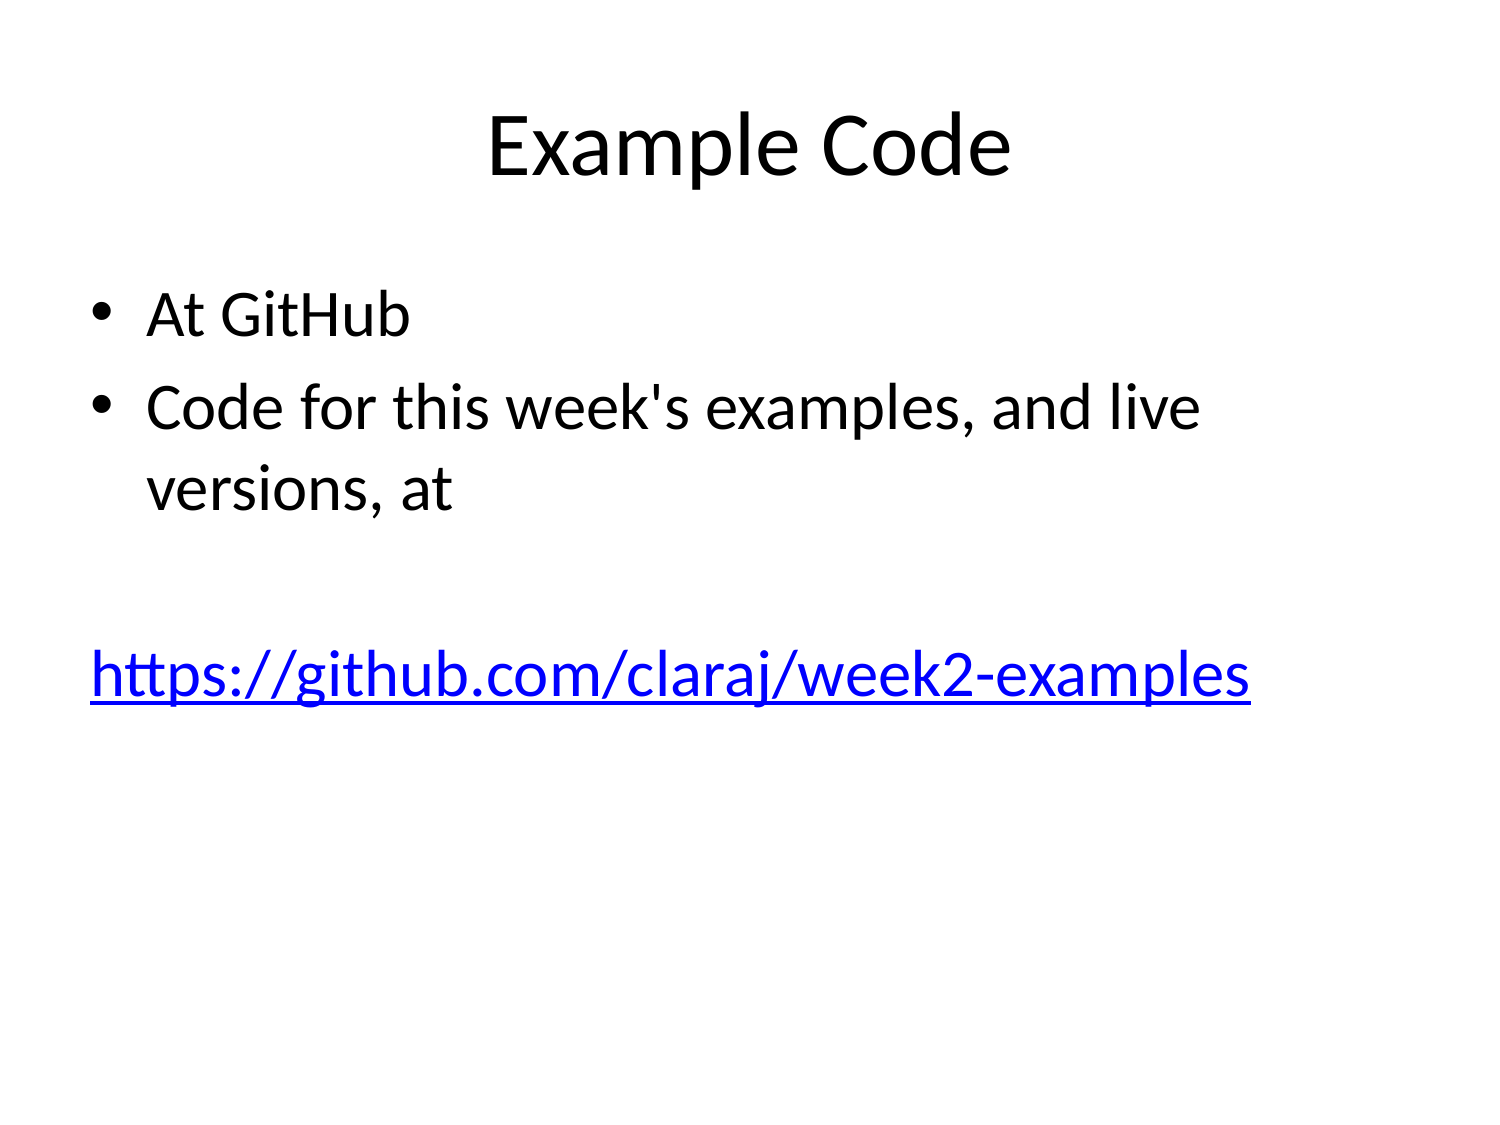

# Example Code
At GitHub
Code for this week's examples, and live versions, at

https://github.com/claraj/week2-examples